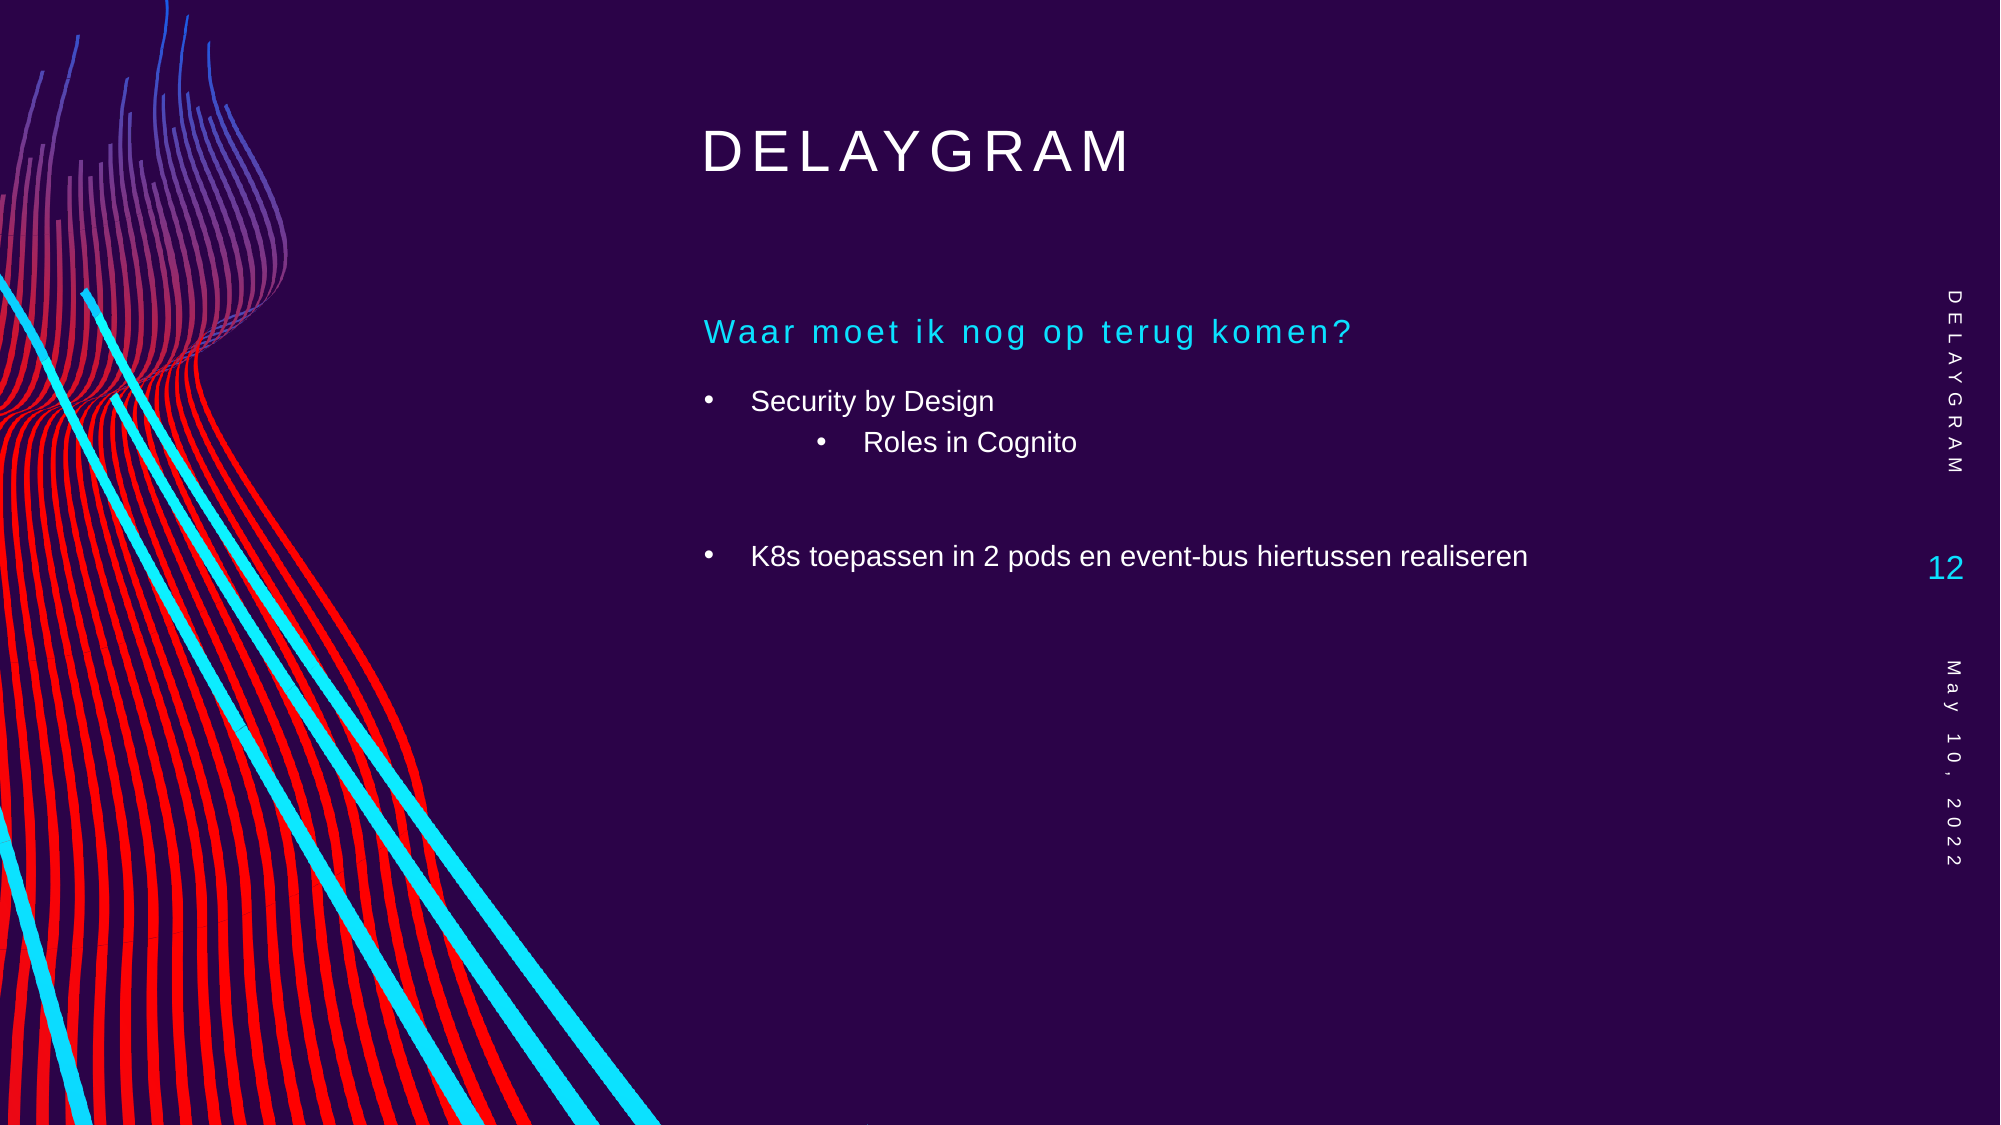

# Delaygram
DELAYGRAM
Waar moet ik nog op terug komen?
Security by Design
Roles in Cognito

K8s toepassen in 2 pods en event-bus hiertussen realiseren
12
May 10, 2022